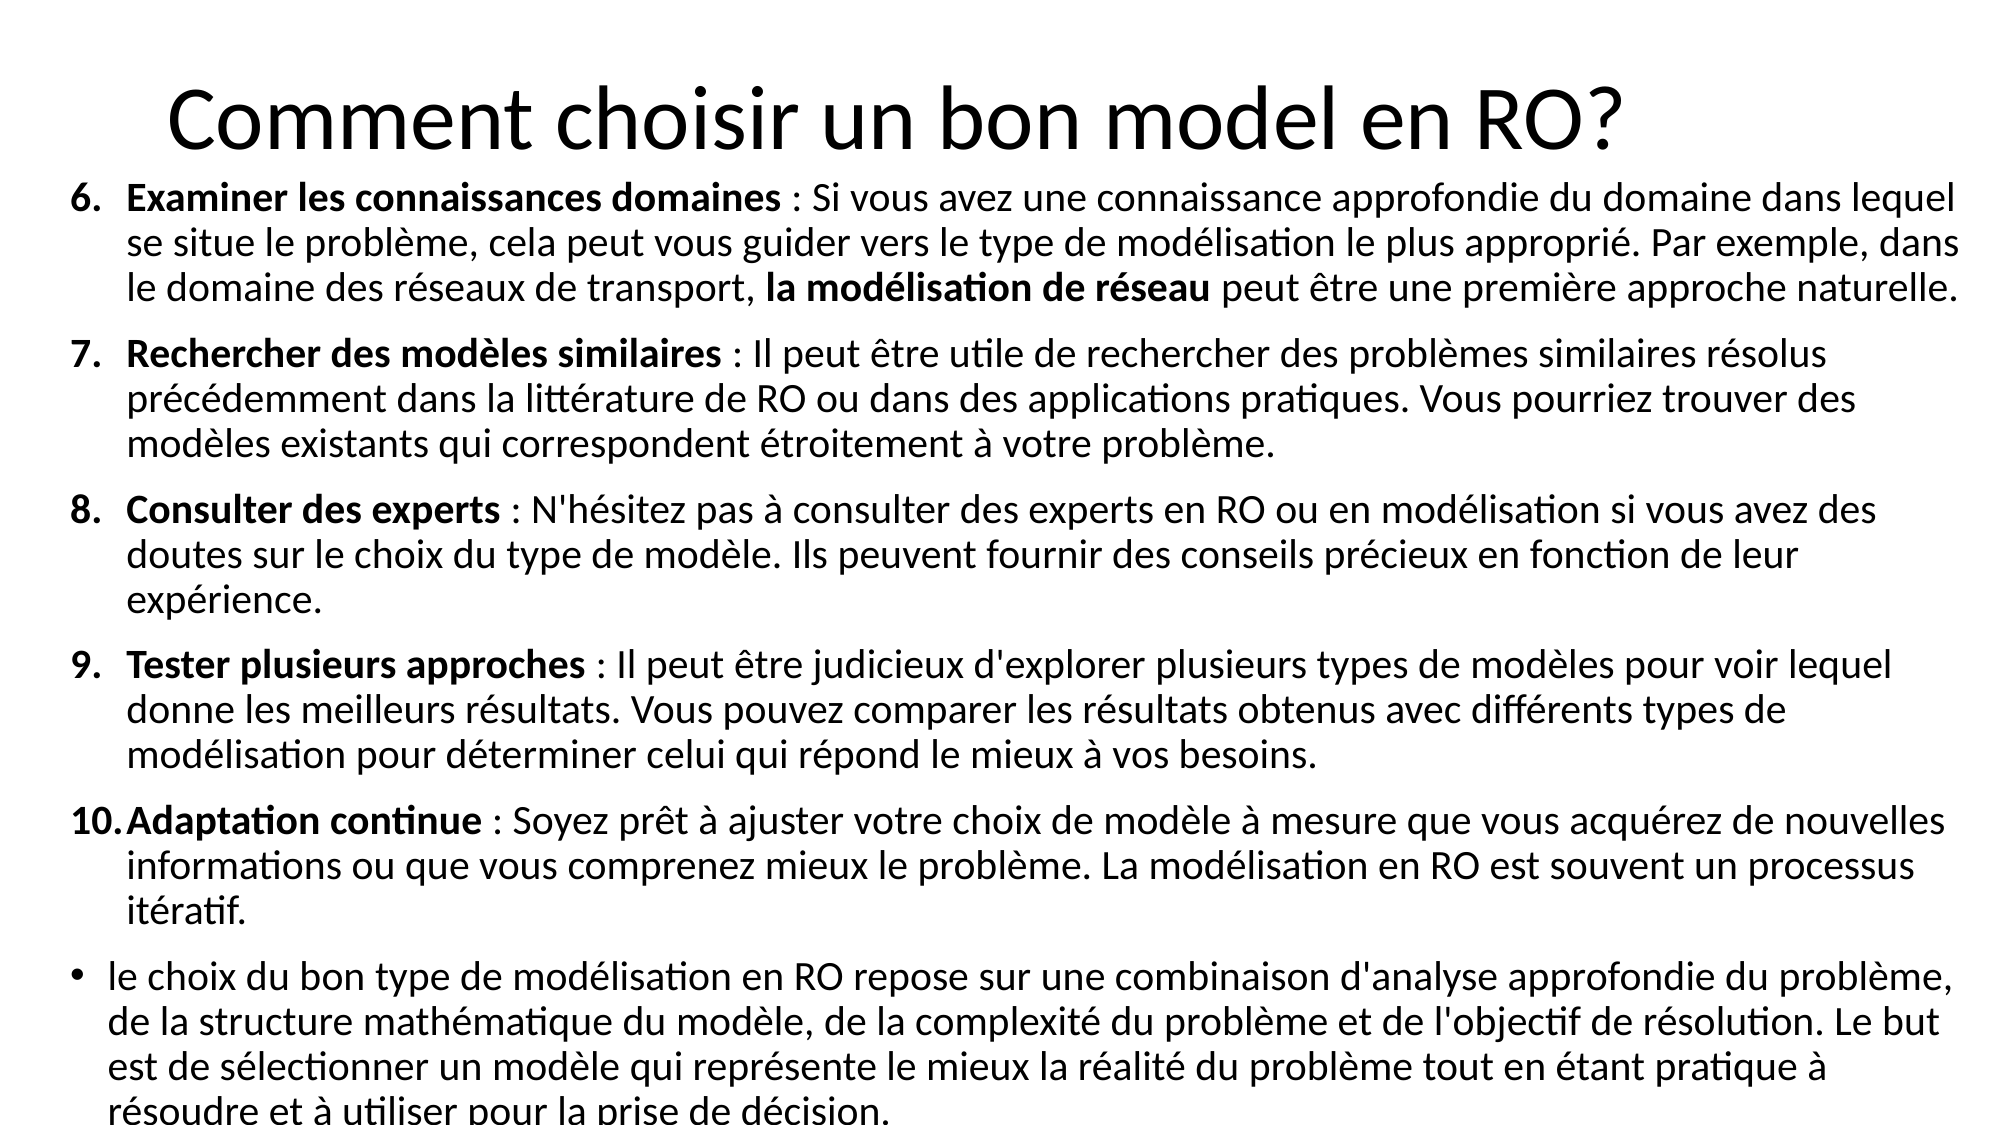

# Comment choisir un bon model en RO?
Examiner les connaissances domaines : Si vous avez une connaissance approfondie du domaine dans lequel se situe le problème, cela peut vous guider vers le type de modélisation le plus approprié. Par exemple, dans le domaine des réseaux de transport, la modélisation de réseau peut être une première approche naturelle.
Rechercher des modèles similaires : Il peut être utile de rechercher des problèmes similaires résolus précédemment dans la littérature de RO ou dans des applications pratiques. Vous pourriez trouver des modèles existants qui correspondent étroitement à votre problème.
Consulter des experts : N'hésitez pas à consulter des experts en RO ou en modélisation si vous avez des doutes sur le choix du type de modèle. Ils peuvent fournir des conseils précieux en fonction de leur expérience.
Tester plusieurs approches : Il peut être judicieux d'explorer plusieurs types de modèles pour voir lequel donne les meilleurs résultats. Vous pouvez comparer les résultats obtenus avec différents types de modélisation pour déterminer celui qui répond le mieux à vos besoins.
Adaptation continue : Soyez prêt à ajuster votre choix de modèle à mesure que vous acquérez de nouvelles informations ou que vous comprenez mieux le problème. La modélisation en RO est souvent un processus itératif.
le choix du bon type de modélisation en RO repose sur une combinaison d'analyse approfondie du problème, de la structure mathématique du modèle, de la complexité du problème et de l'objectif de résolution. Le but est de sélectionner un modèle qui représente le mieux la réalité du problème tout en étant pratique à résoudre et à utiliser pour la prise de décision.